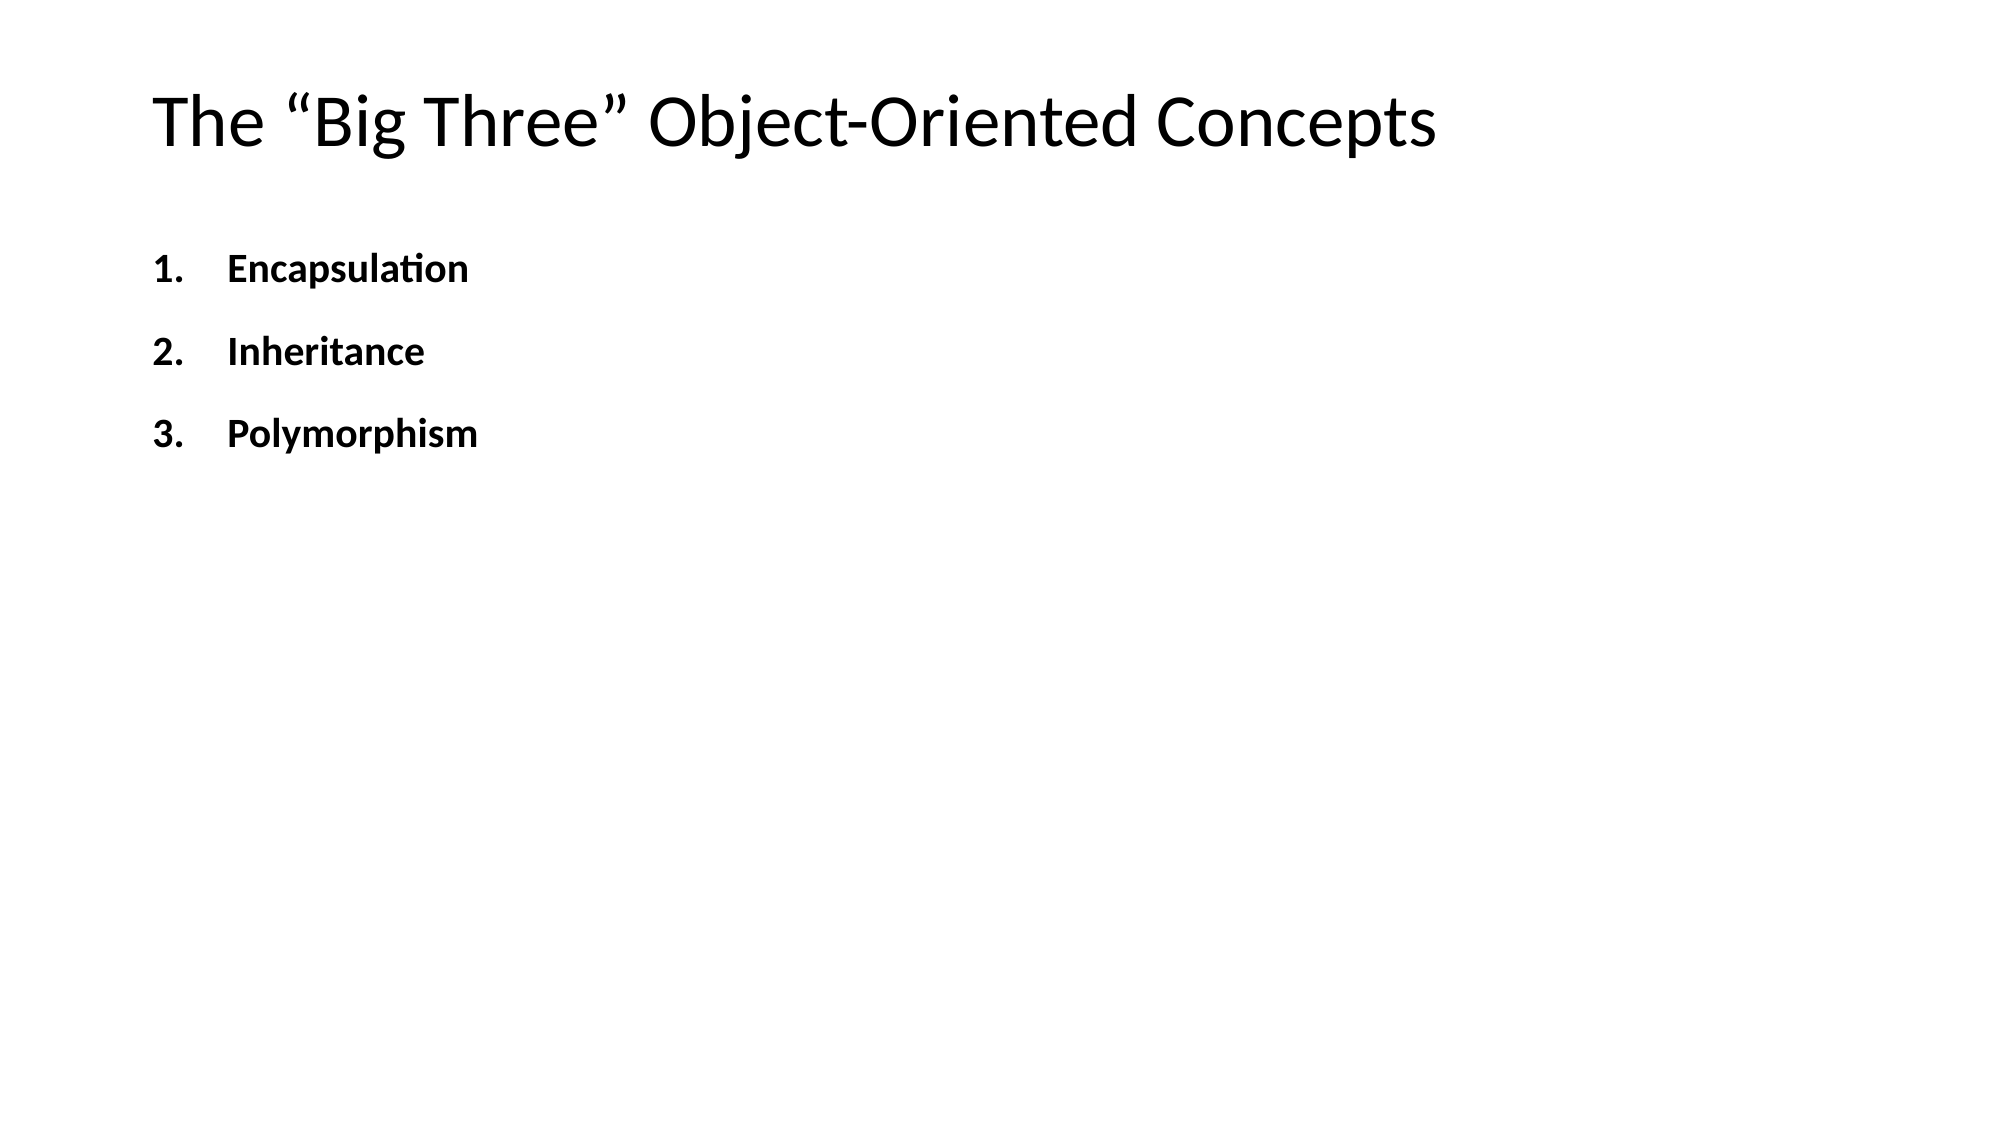

# The “Big Three” Object-Oriented Concepts
Encapsulation
Inheritance
Polymorphism